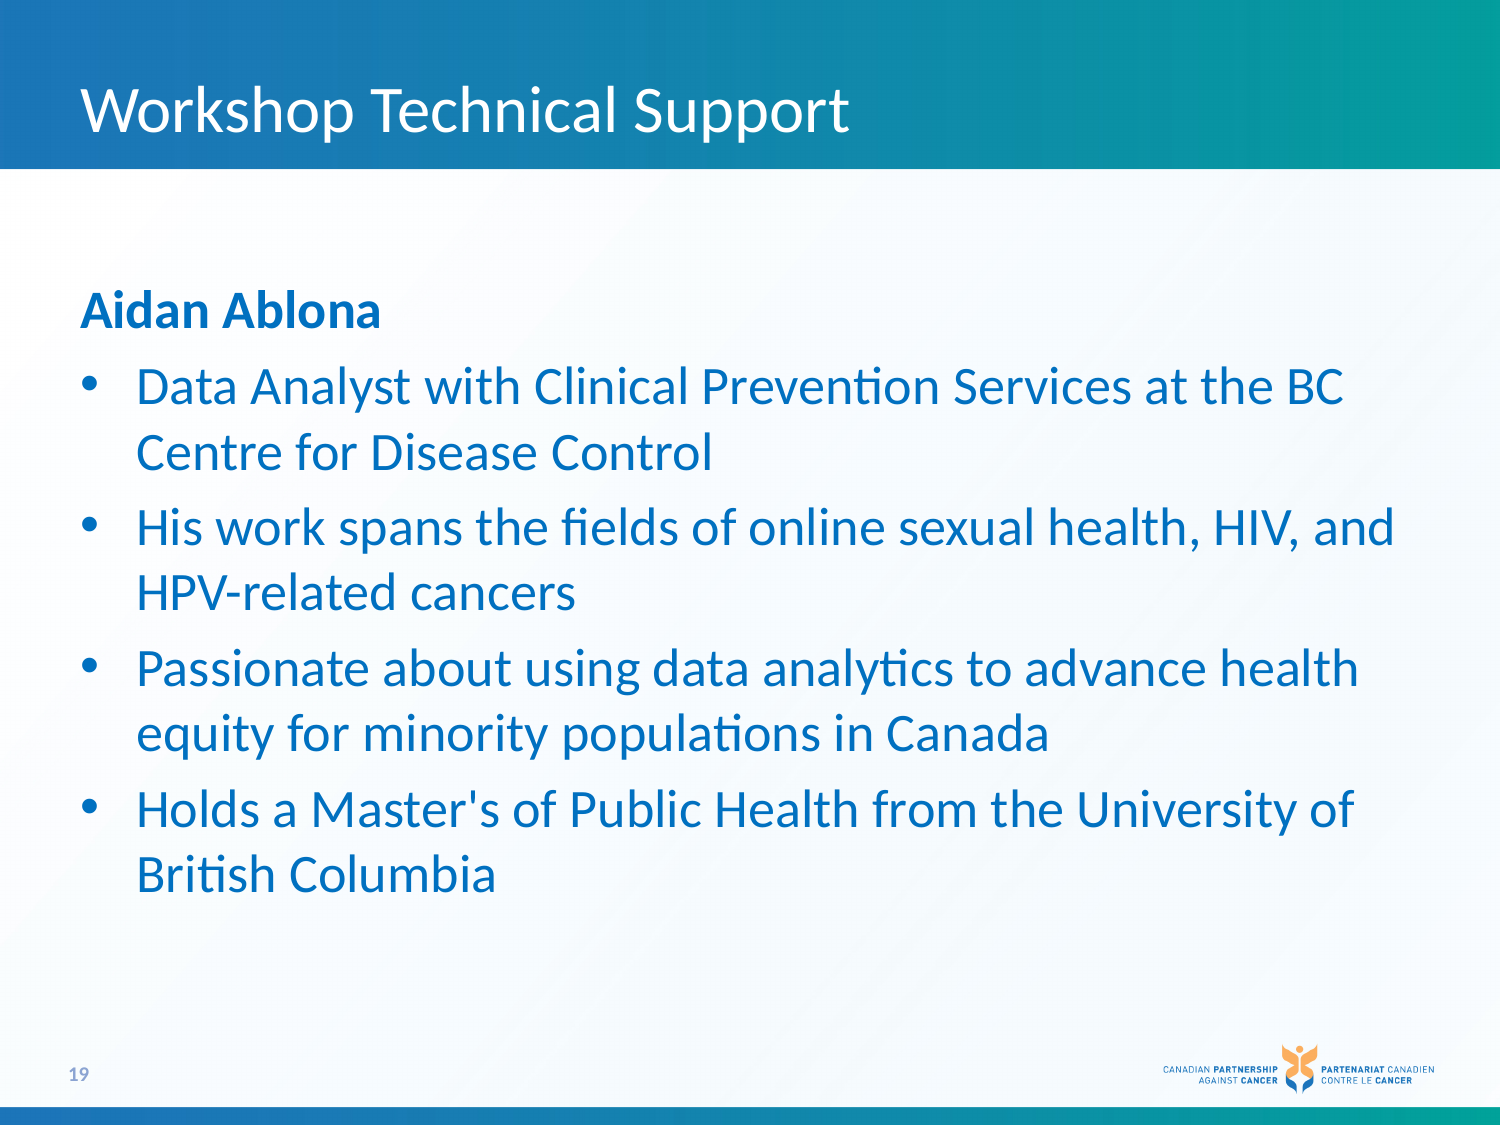

# Workshop Technical Support
Aidan Ablona
Data Analyst with Clinical Prevention Services at the BC Centre for Disease Control
His work spans the fields of online sexual health, HIV, and HPV-related cancers
Passionate about using data analytics to advance health equity for minority populations in Canada
Holds a Master's of Public Health from the University of British Columbia
19